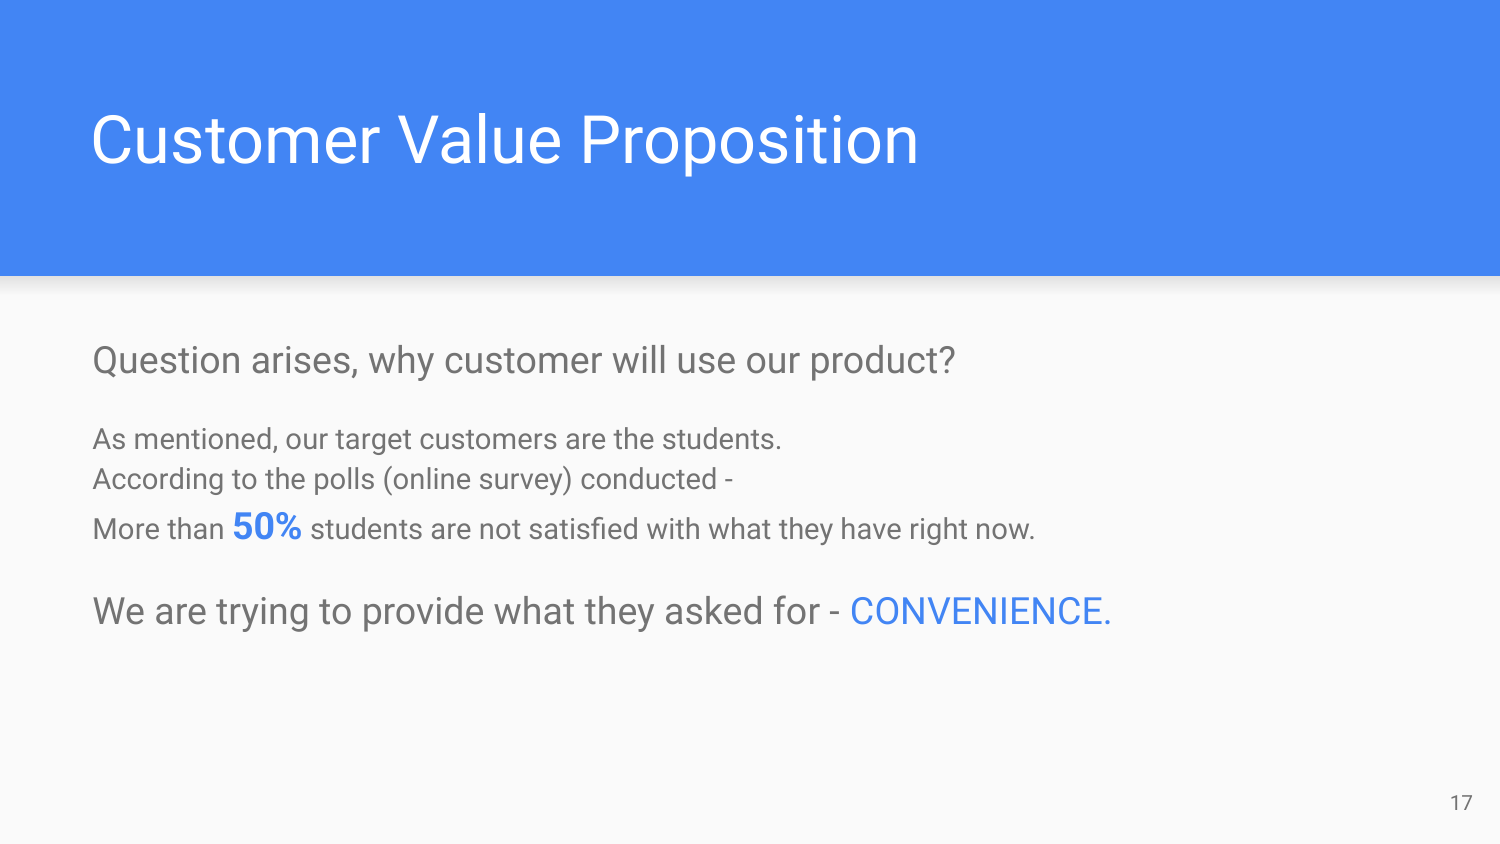

# Customer Value Proposition
Question arises, why customer will use our product?
As mentioned, our target customers are the students.
According to the polls (online survey) conducted -
More than 50% students are not satisfied with what they have right now.
We are trying to provide what they asked for - CONVENIENCE.
17